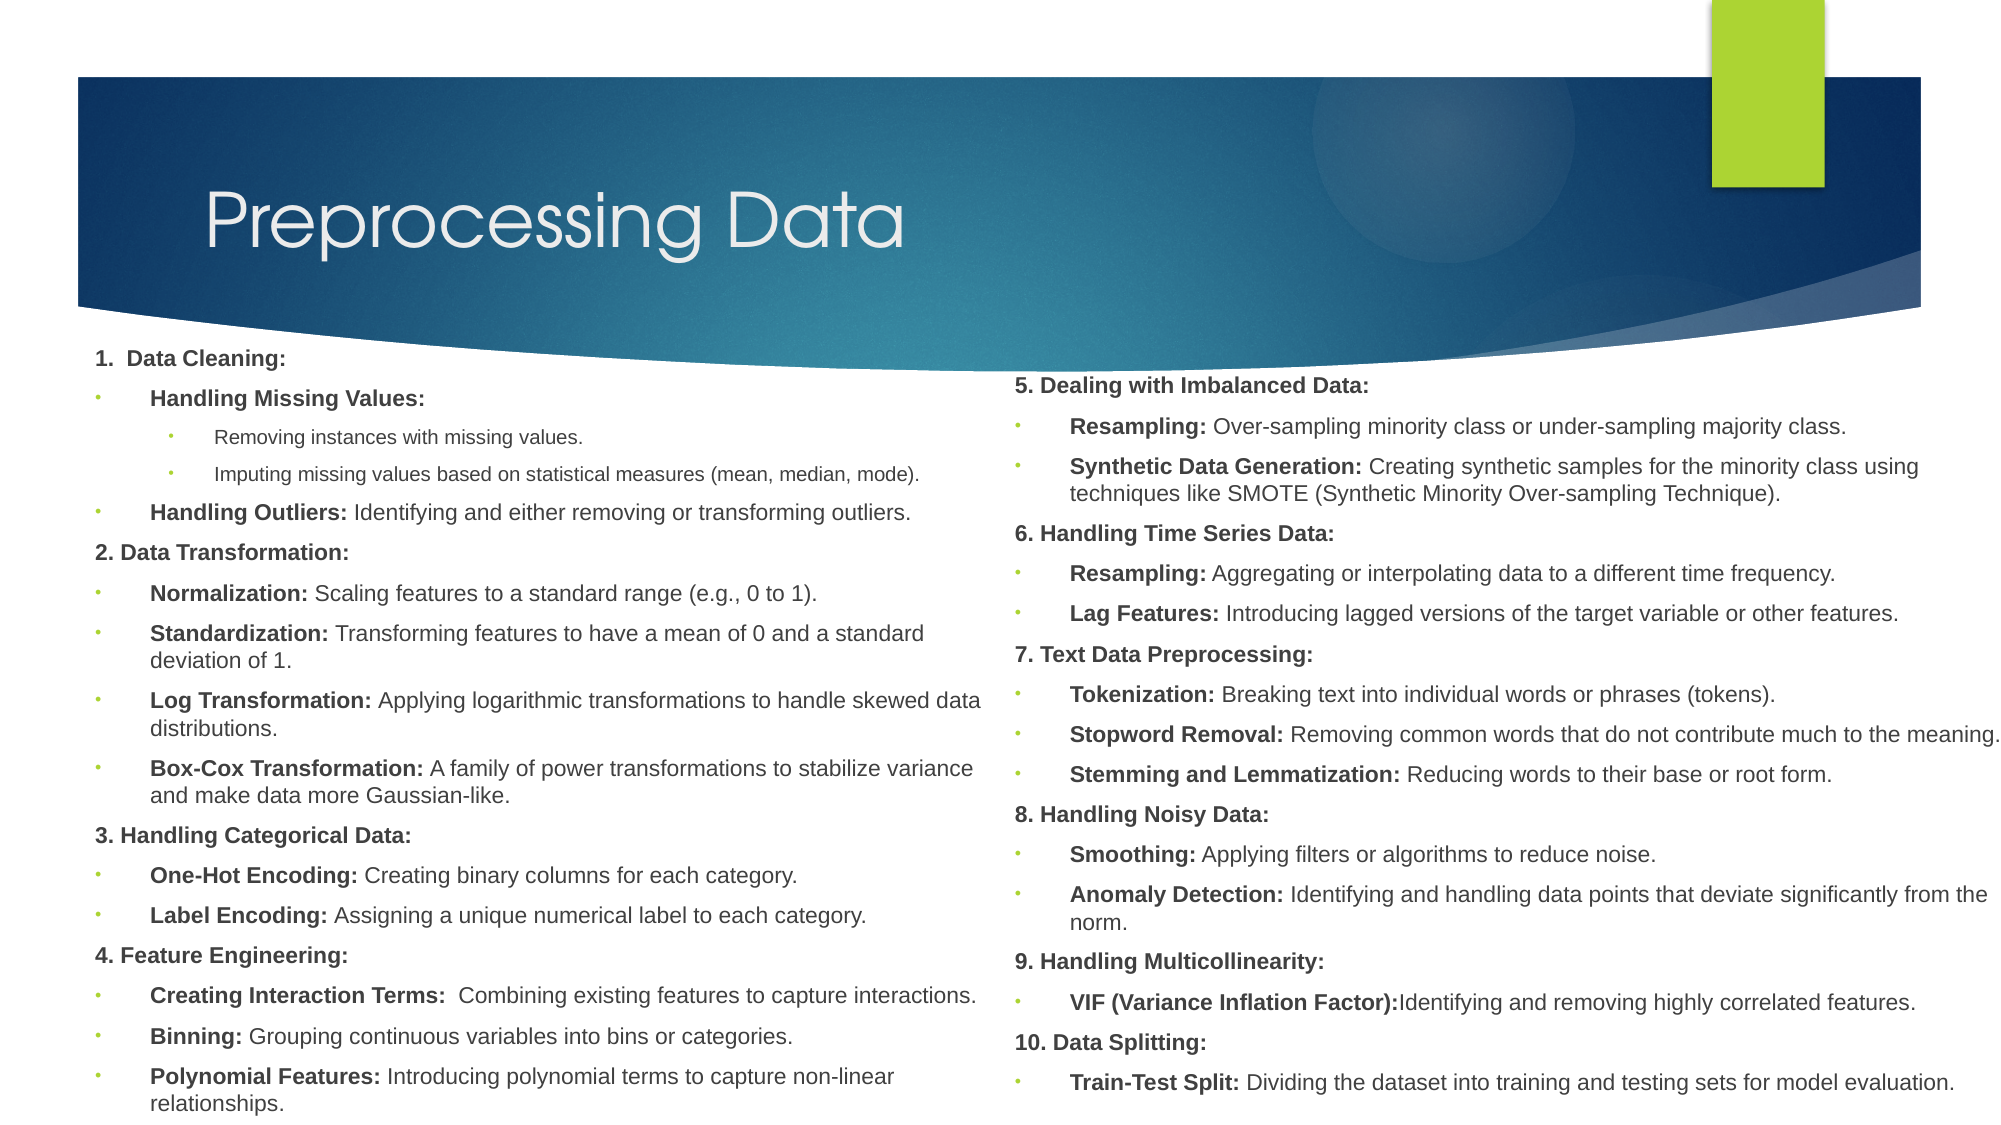

# Preprocessing Data
1.  Data Cleaning:
Handling Missing Values:
Removing instances with missing values.
Imputing missing values based on statistical measures (mean, median, mode).
Handling Outliers: Identifying and either removing or transforming outliers.
2. Data Transformation:
Normalization: Scaling features to a standard range (e.g., 0 to 1).
Standardization: Transforming features to have a mean of 0 and a standard deviation of 1.
Log Transformation: Applying logarithmic transformations to handle skewed data distributions.
Box-Cox Transformation: A family of power transformations to stabilize variance and make data more Gaussian-like.
3. Handling Categorical Data:
One-Hot Encoding: Creating binary columns for each category.
Label Encoding: Assigning a unique numerical label to each category.
4. Feature Engineering:
Creating Interaction Terms:  Combining existing features to capture interactions.
Binning: Grouping continuous variables into bins or categories.
Polynomial Features: Introducing polynomial terms to capture non-linear relationships.
5. Dealing with Imbalanced Data:
Resampling: Over-sampling minority class or under-sampling majority class.
Synthetic Data Generation: Creating synthetic samples for the minority class using techniques like SMOTE (Synthetic Minority Over-sampling Technique).
6. Handling Time Series Data:
Resampling: Aggregating or interpolating data to a different time frequency.
Lag Features: Introducing lagged versions of the target variable or other features.
7. Text Data Preprocessing:
Tokenization: Breaking text into individual words or phrases (tokens).
Stopword Removal: Removing common words that do not contribute much to the meaning.
Stemming and Lemmatization: Reducing words to their base or root form.
8. Handling Noisy Data:
Smoothing: Applying filters or algorithms to reduce noise.
Anomaly Detection: Identifying and handling data points that deviate significantly from the norm.
9. Handling Multicollinearity:
VIF (Variance Inflation Factor):Identifying and removing highly correlated features.
10. Data Splitting:
Train-Test Split: Dividing the dataset into training and testing sets for model evaluation.